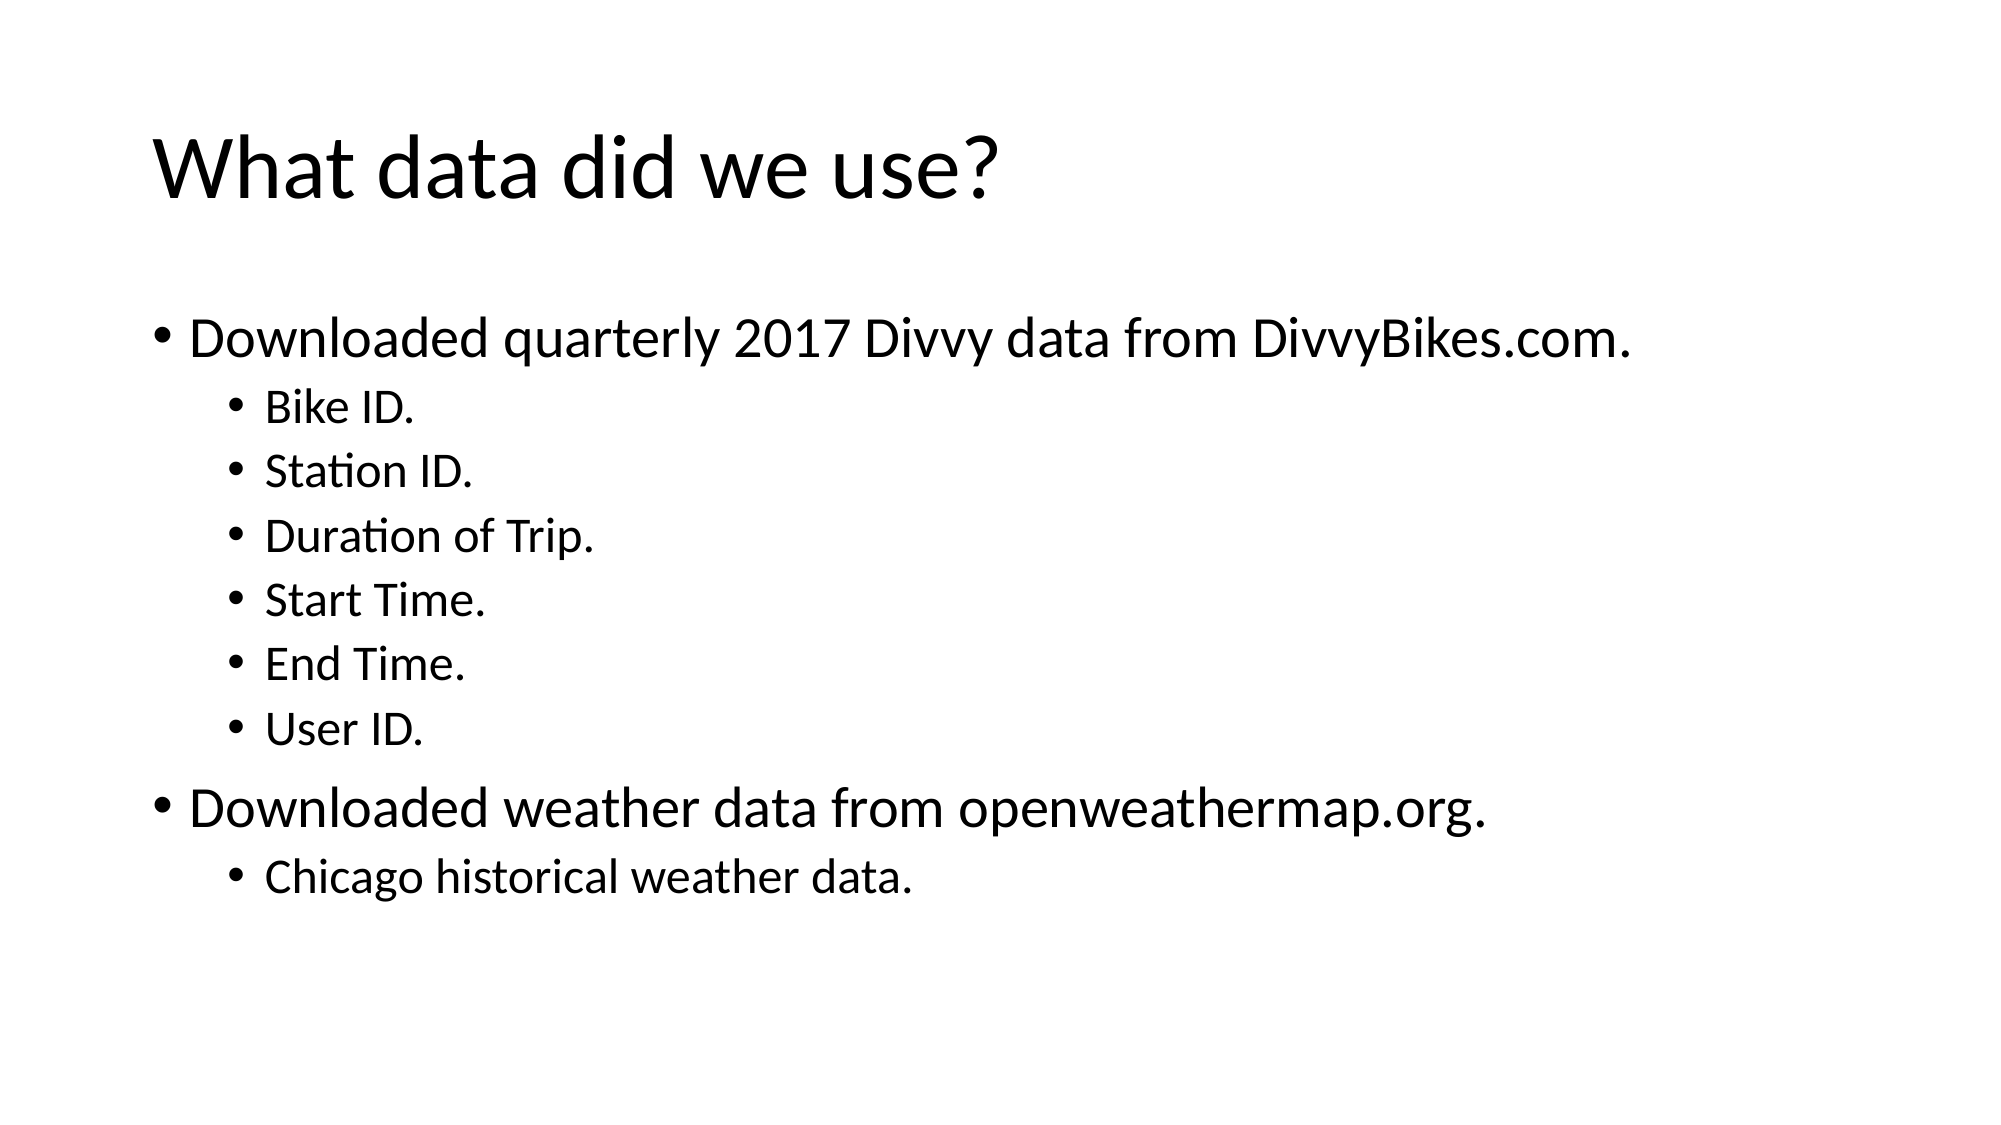

# What data did we use?
Downloaded quarterly 2017 Divvy data from DivvyBikes.com.
Bike ID.
Station ID.
Duration of Trip.
Start Time.
End Time.
User ID.
Downloaded weather data from openweathermap.org.
Chicago historical weather data.